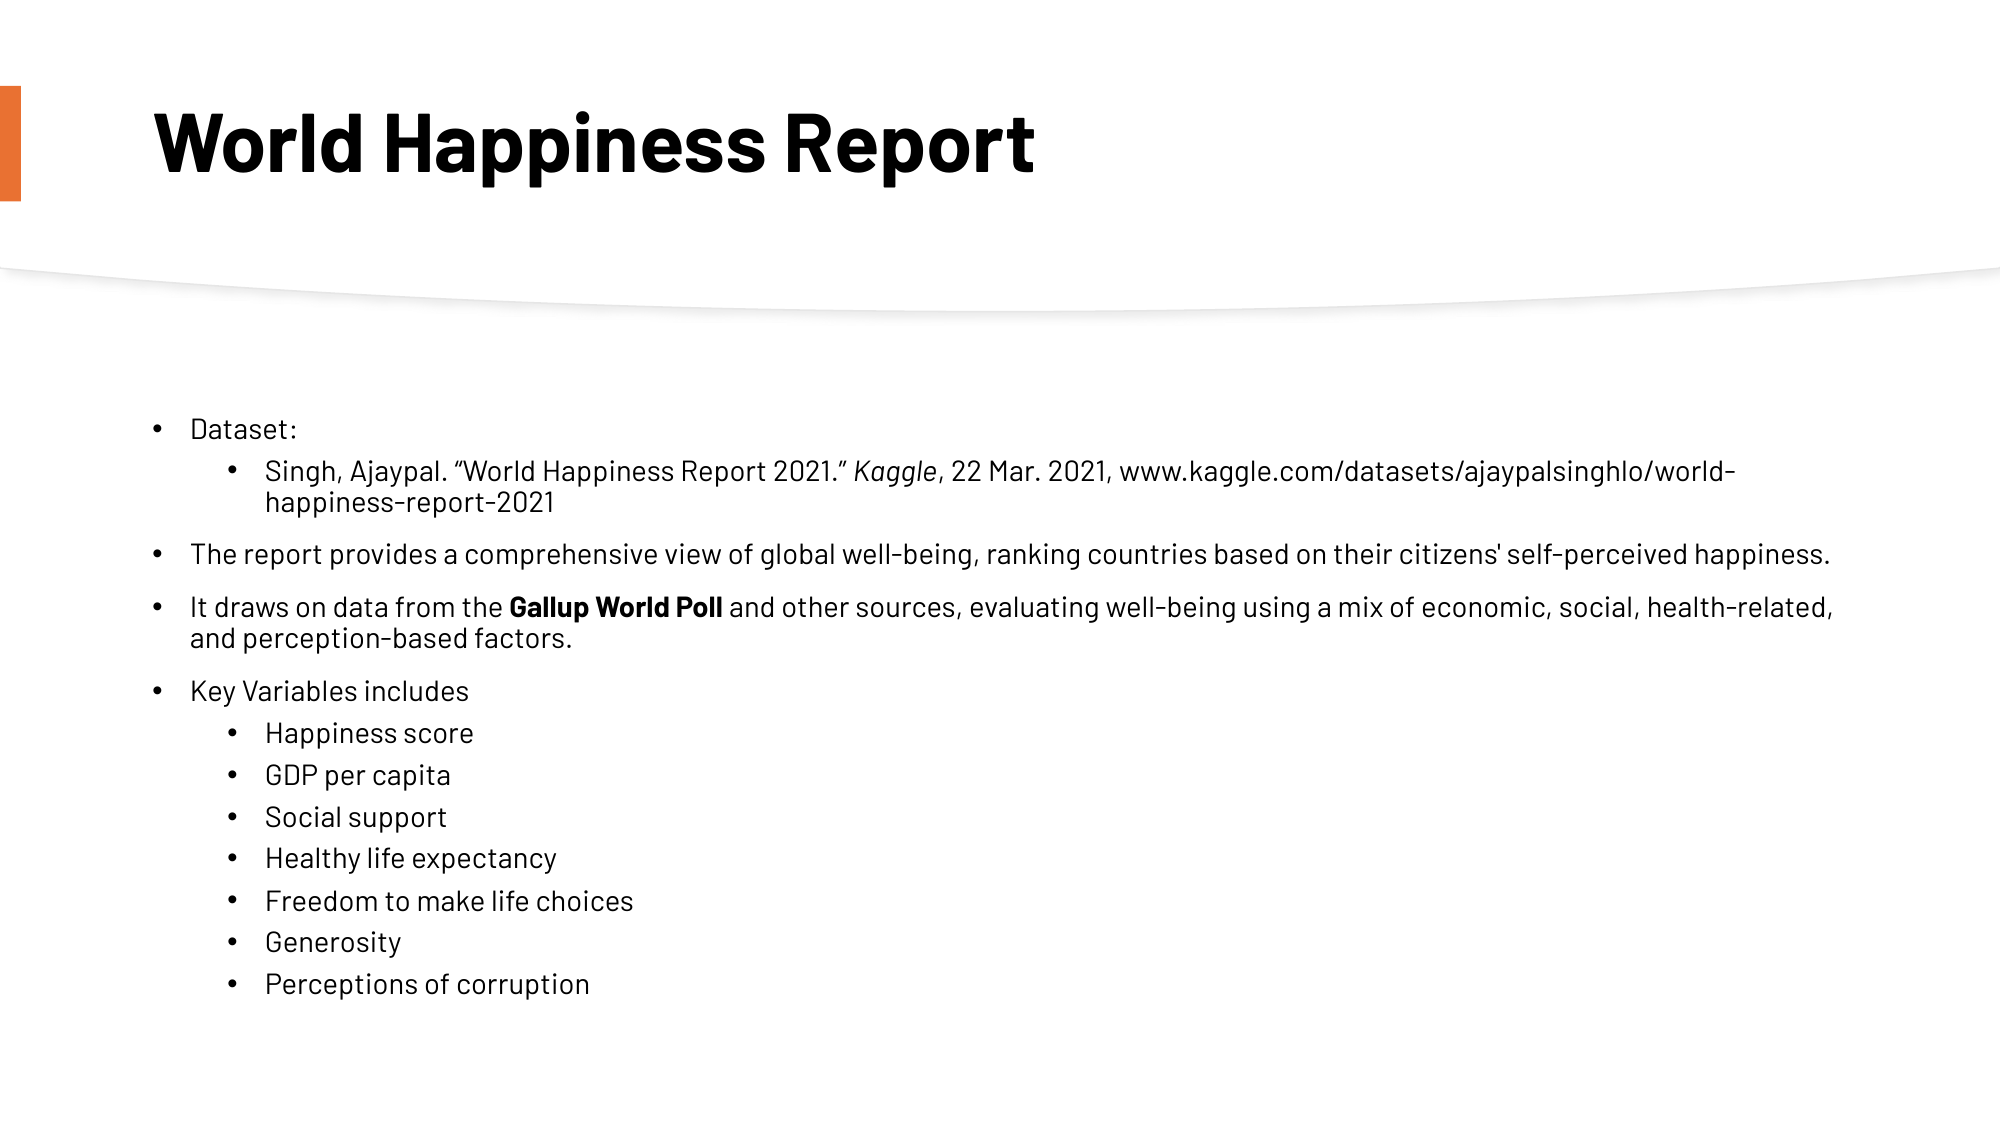

# World Happiness Report

Dataset:
Singh, Ajaypal. “World Happiness Report 2021.” Kaggle, 22 Mar. 2021, www.kaggle.com/datasets/ajaypalsinghlo/world-happiness-report-2021
The report provides a comprehensive view of global well-being, ranking countries based on their citizens' self-perceived happiness.
It draws on data from the Gallup World Poll and other sources, evaluating well-being using a mix of economic, social, health-related, and perception-based factors.
Key Variables includes
Happiness score
GDP per capita
Social support
Healthy life expectancy
Freedom to make life choices
Generosity
Perceptions of corruption